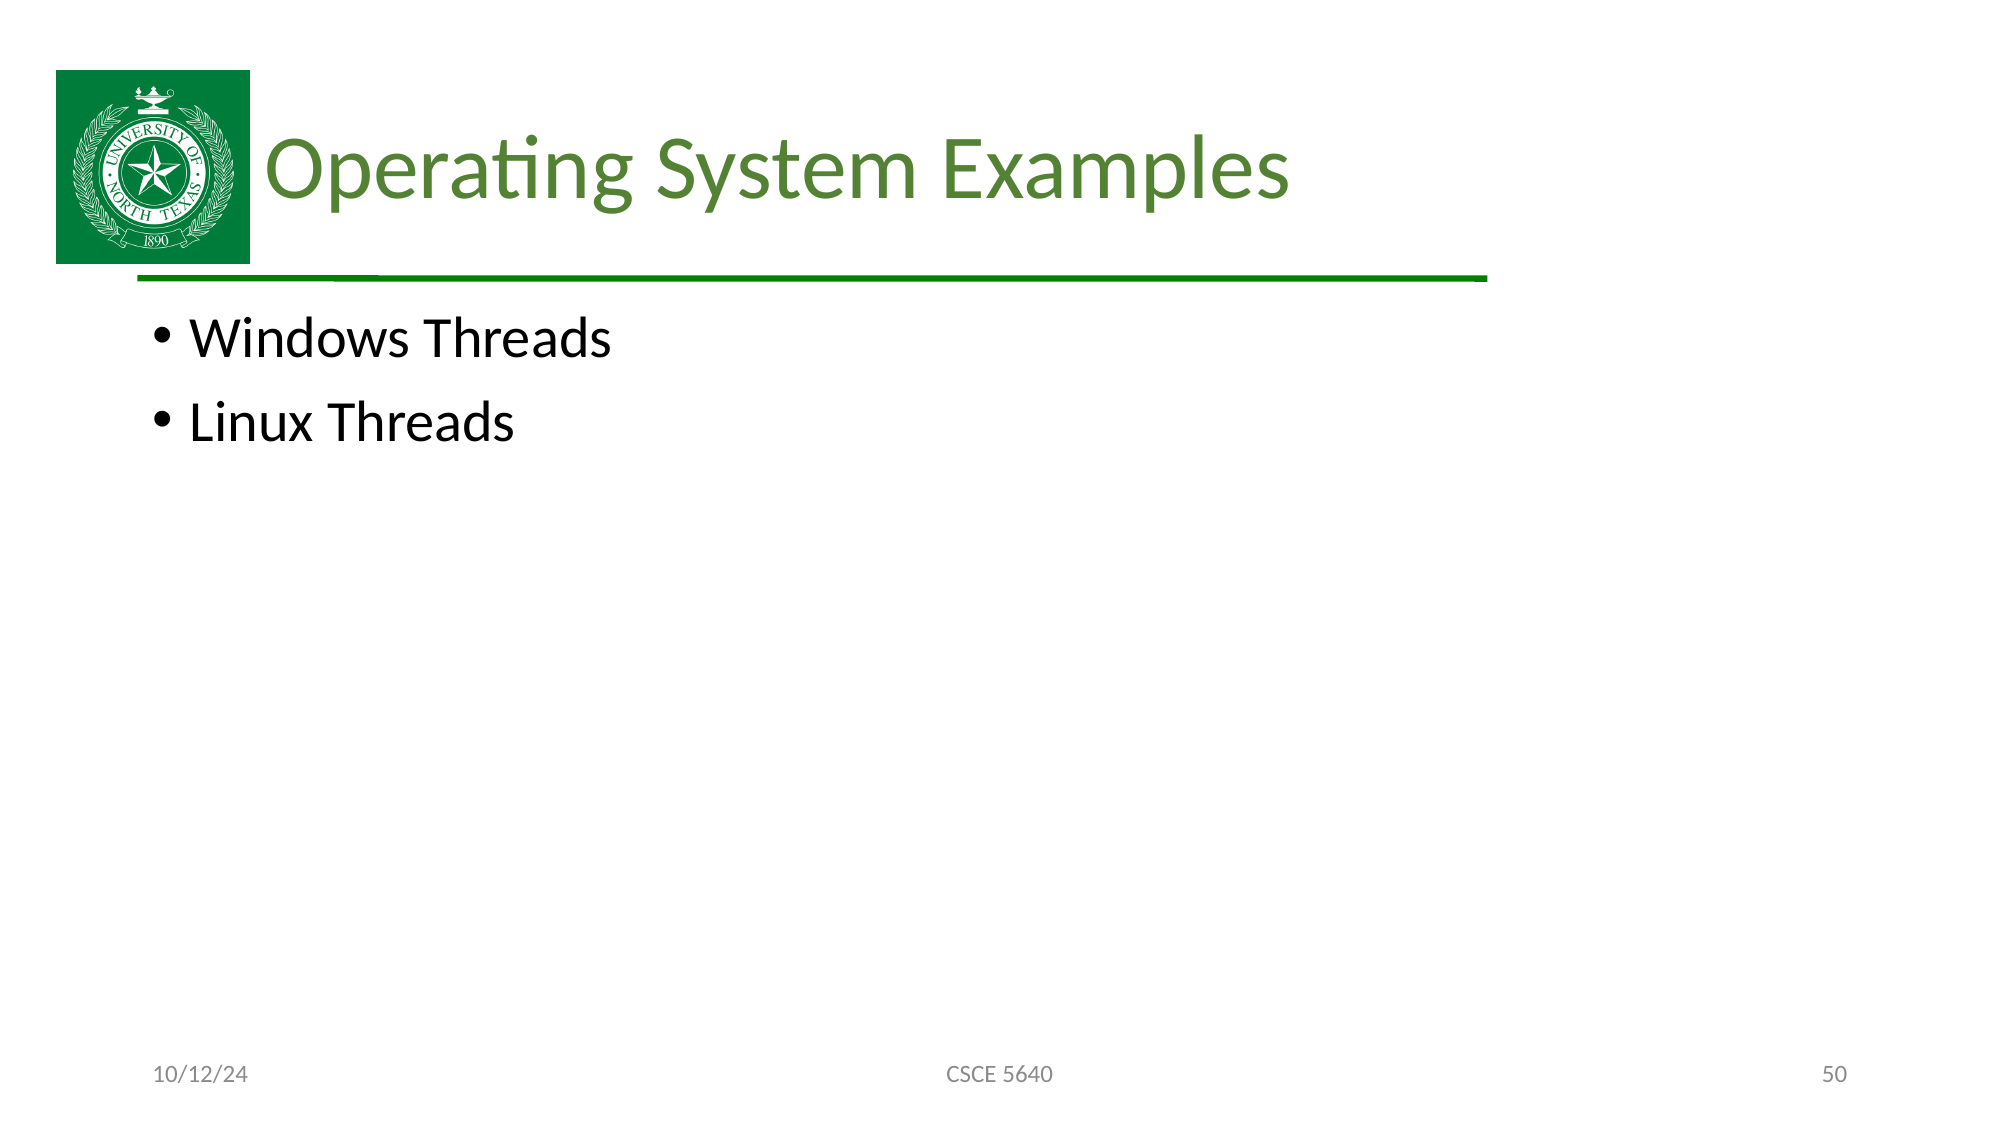

# Operating System Examples
Windows Threads
Linux Threads

10/12/24
CSCE 5640
50